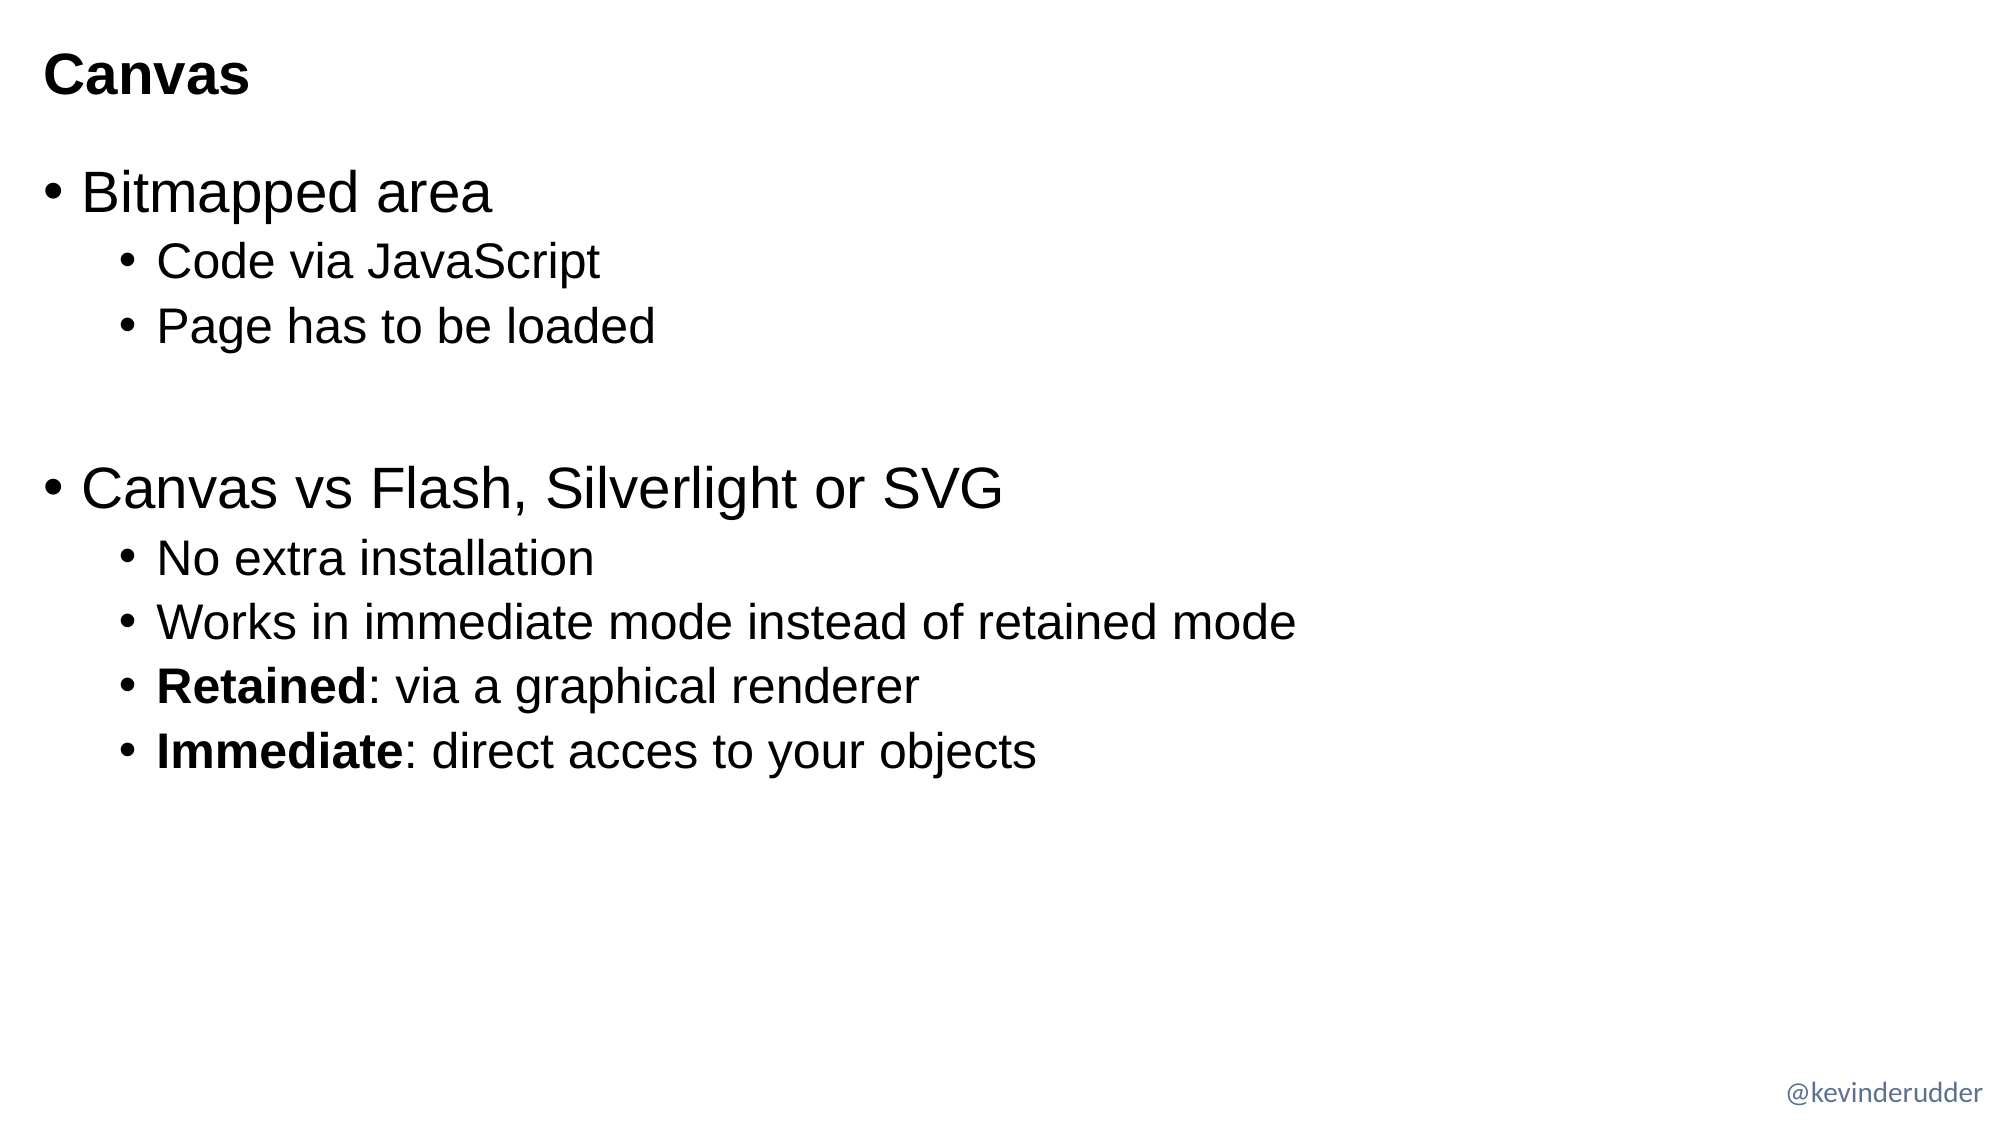

# Canvas
Bitmapped area
Code via JavaScript
Page has to be loaded

Canvas vs Flash, Silverlight or SVG
No extra installation
Works in immediate mode instead of retained mode
Retained: via a graphical renderer
Immediate: direct acces to your objects